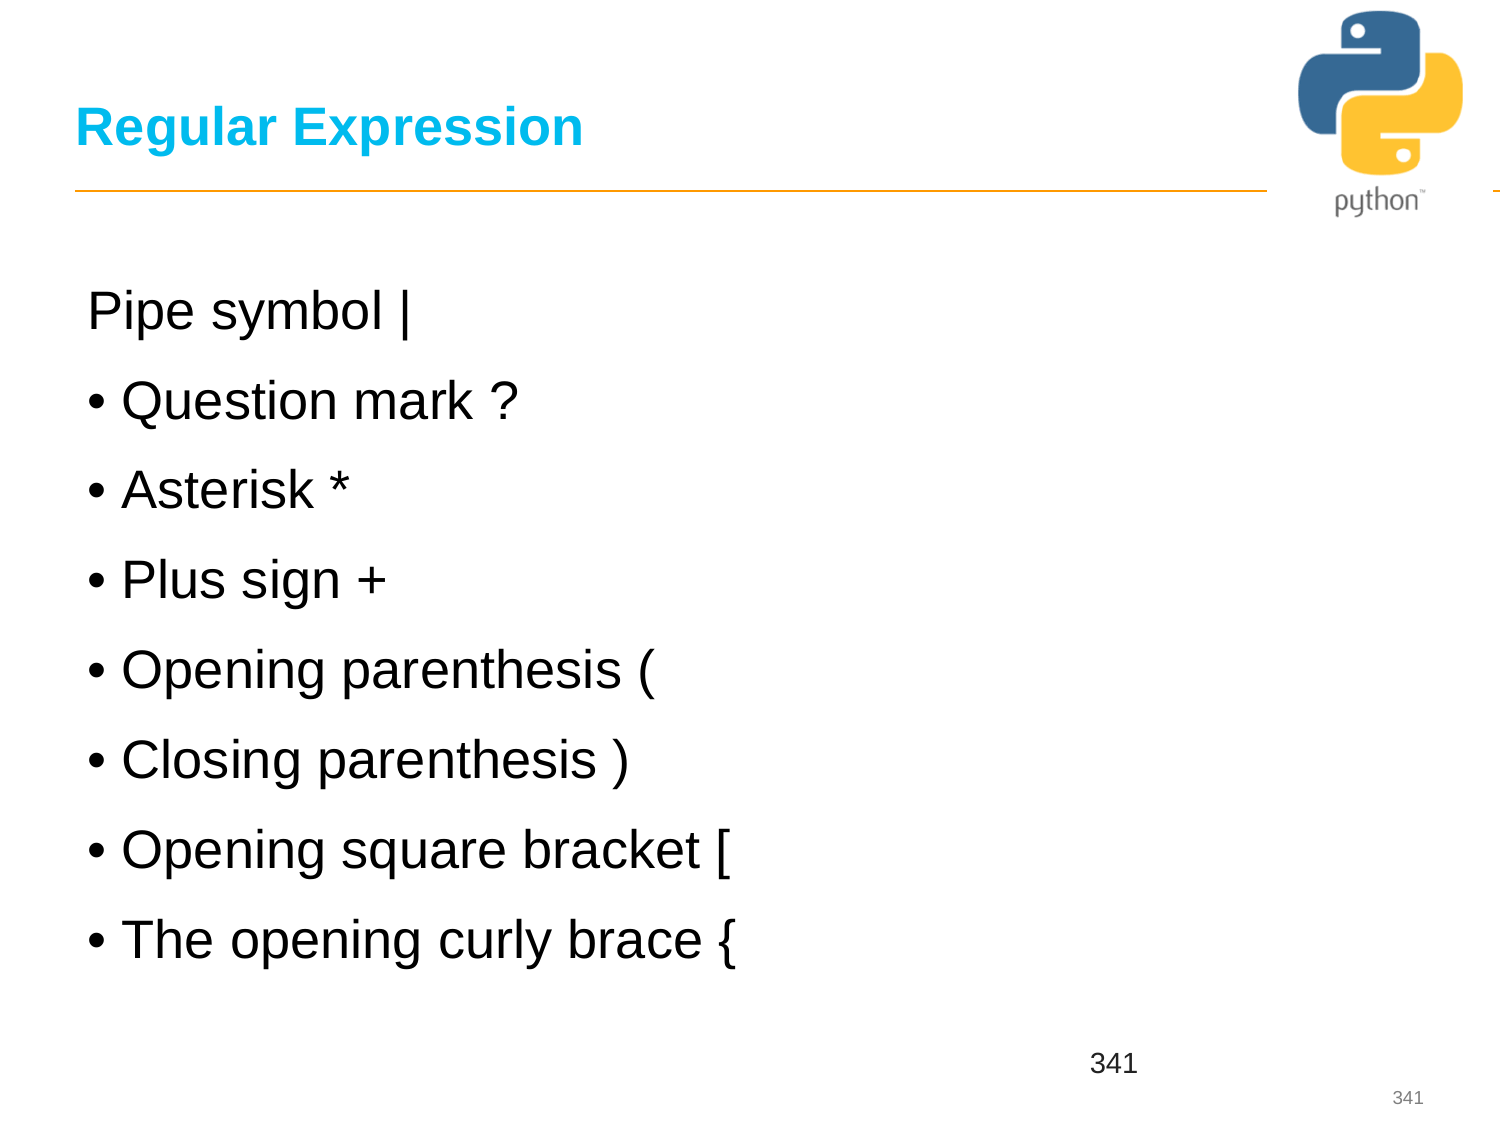

# Regular Expression
Pipe symbol |
• Question mark ?
• Asterisk *
• Plus sign +
• Opening parenthesis (
• Closing parenthesis )
• Opening square bracket [
• The opening curly brace {
341